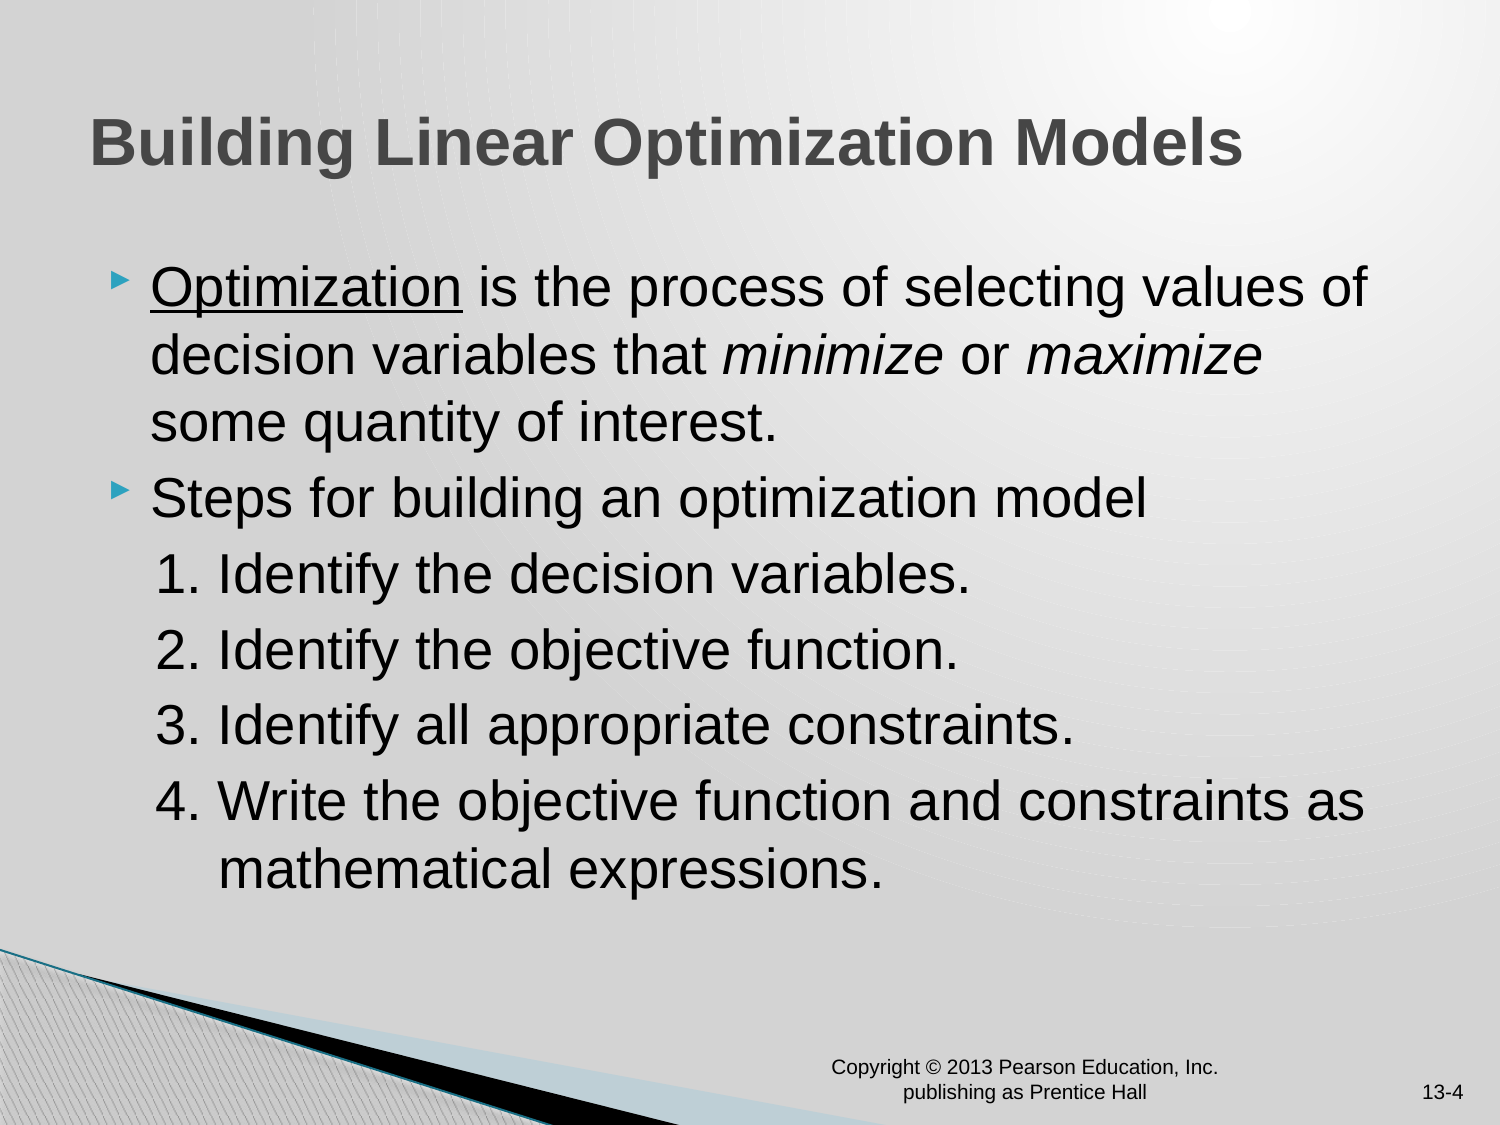

# Building Linear Optimization Models
Optimization is the process of selecting values of decision variables that minimize or maximize some quantity of interest.
Steps for building an optimization model
   1. Identify the decision variables.
   2. Identify the objective function.
   3. Identify all appropriate constraints.
   4. Write the objective function and constraints as
       mathematical expressions.

Copyright © 2013 Pearson Education, Inc. publishing as Prentice Hall
13-4